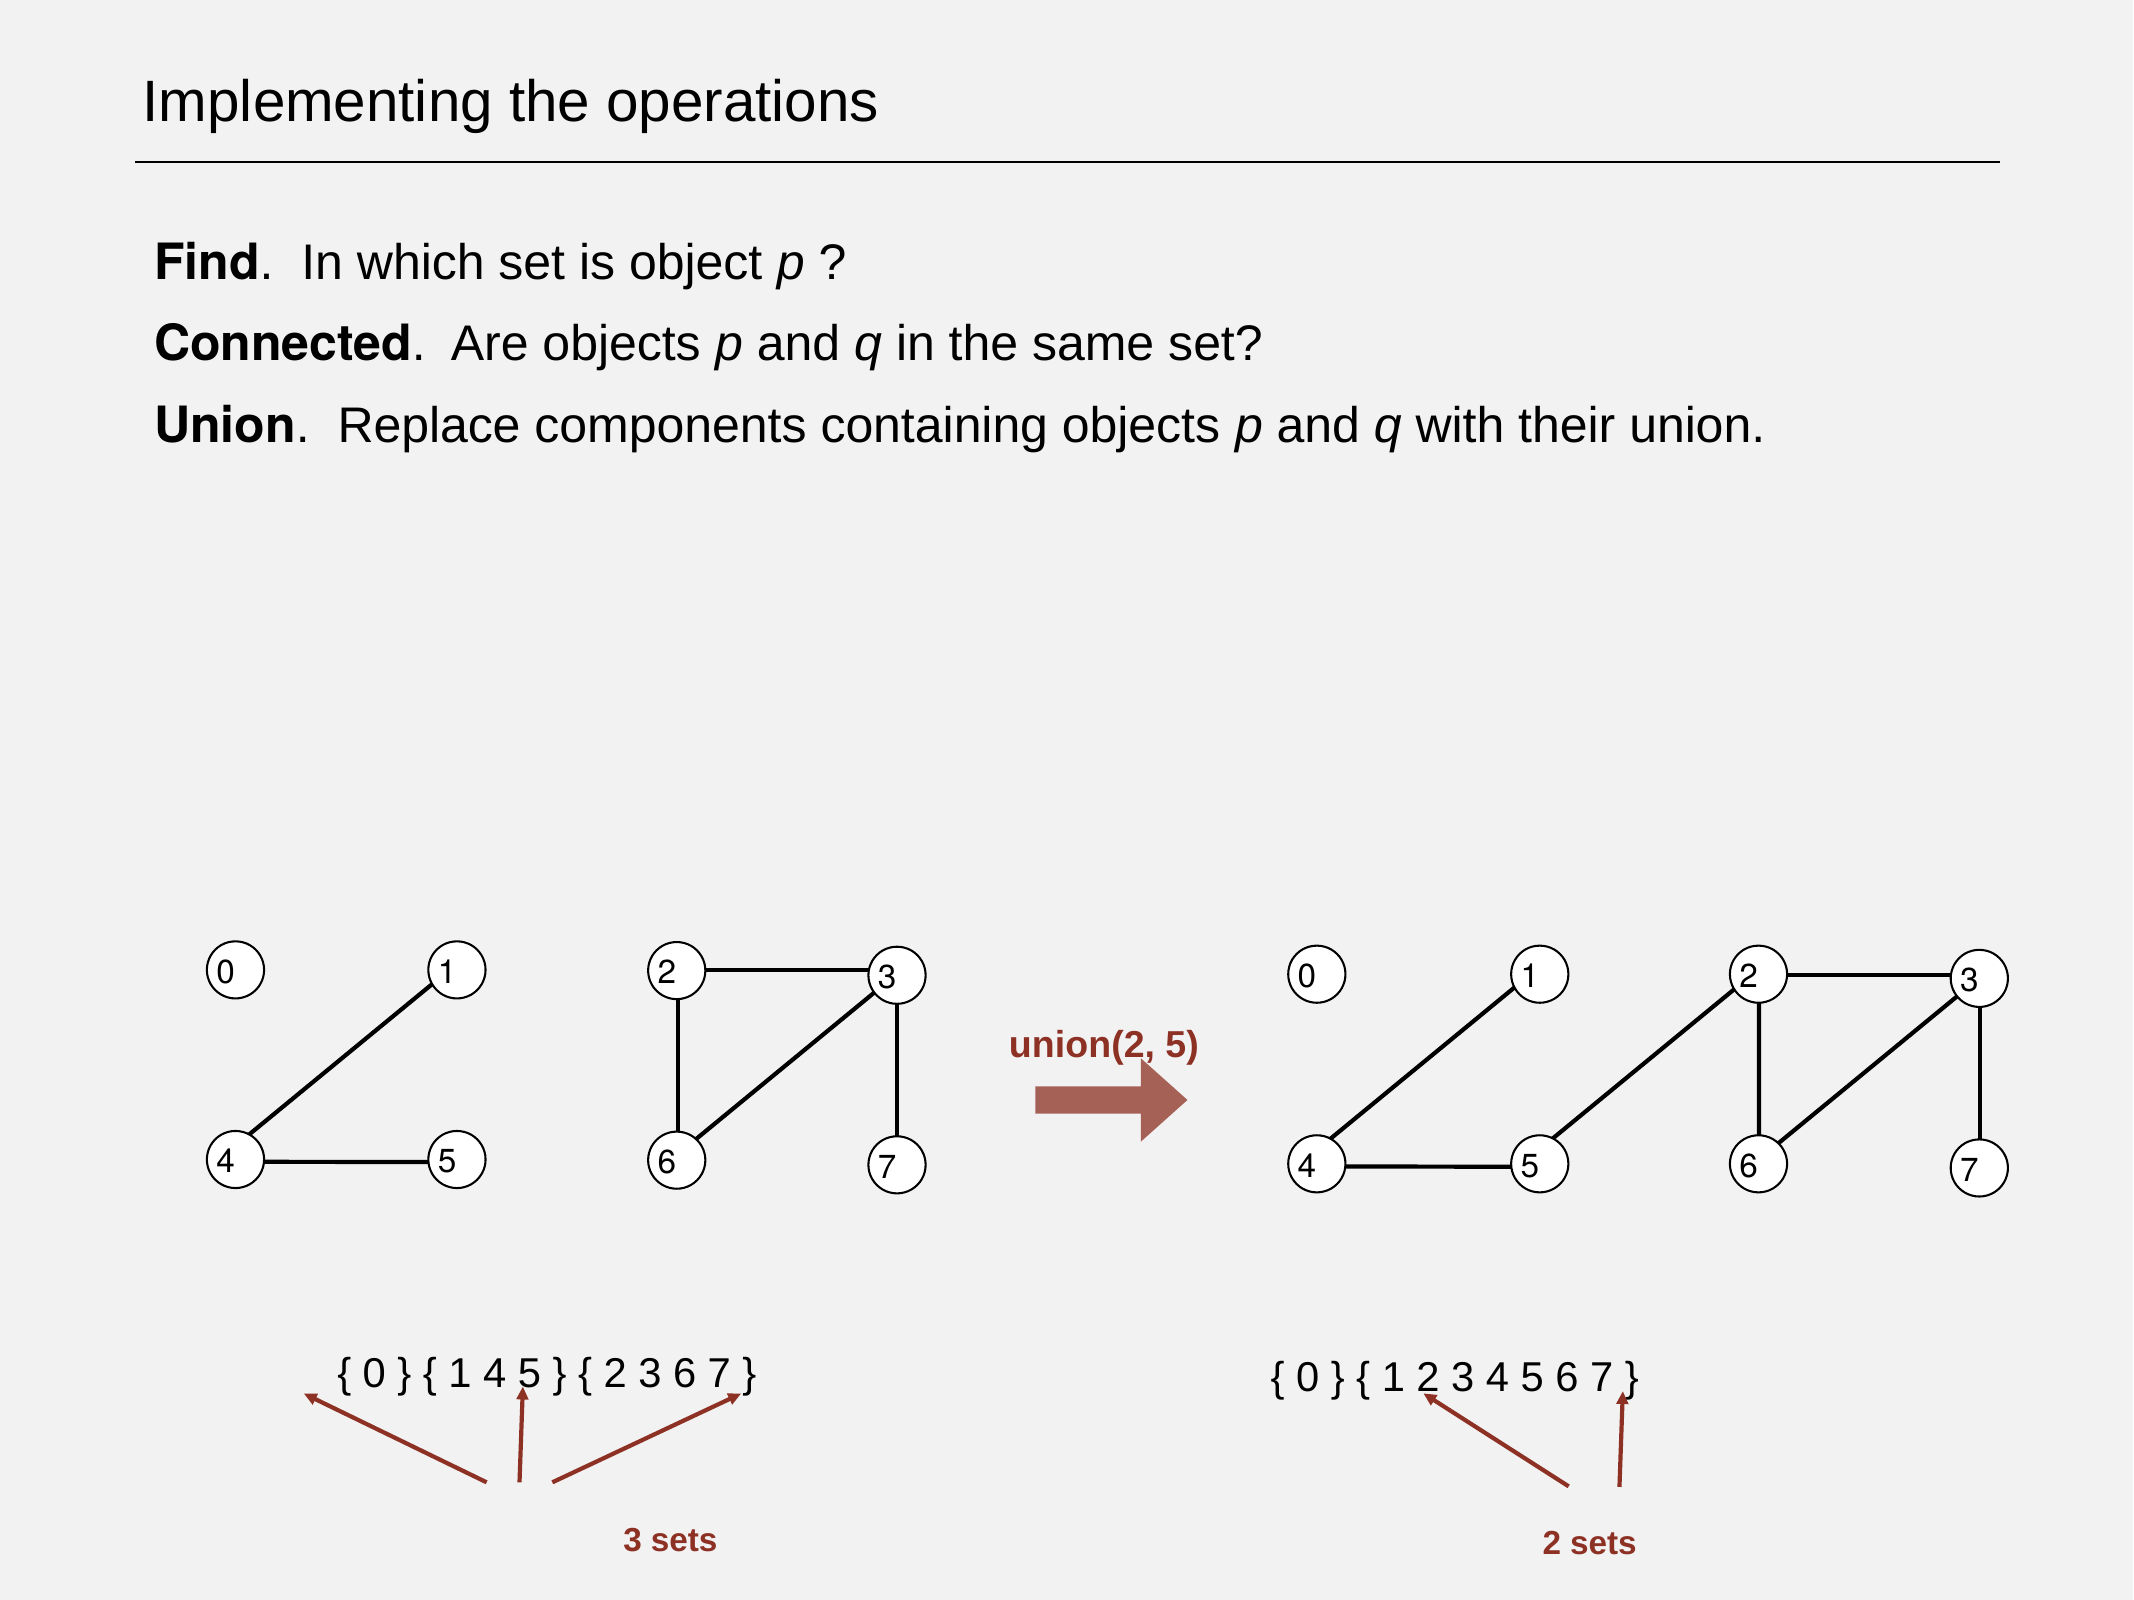

# Implementing the operations
Find.  In which set is object p ?
Connected.  Are objects p and q in the same set?
Union.  Replace components containing objects p and q with their union.
0
1
2
0
1
2
3

4
5
6
7

{ 0 } { 1 2 3 4 5 6 7 }

2 sets
3

union(2, 5)

4
5
6
7

{ 0 } { 1 4 5 } { 2 3 6 7 }

3 sets
9